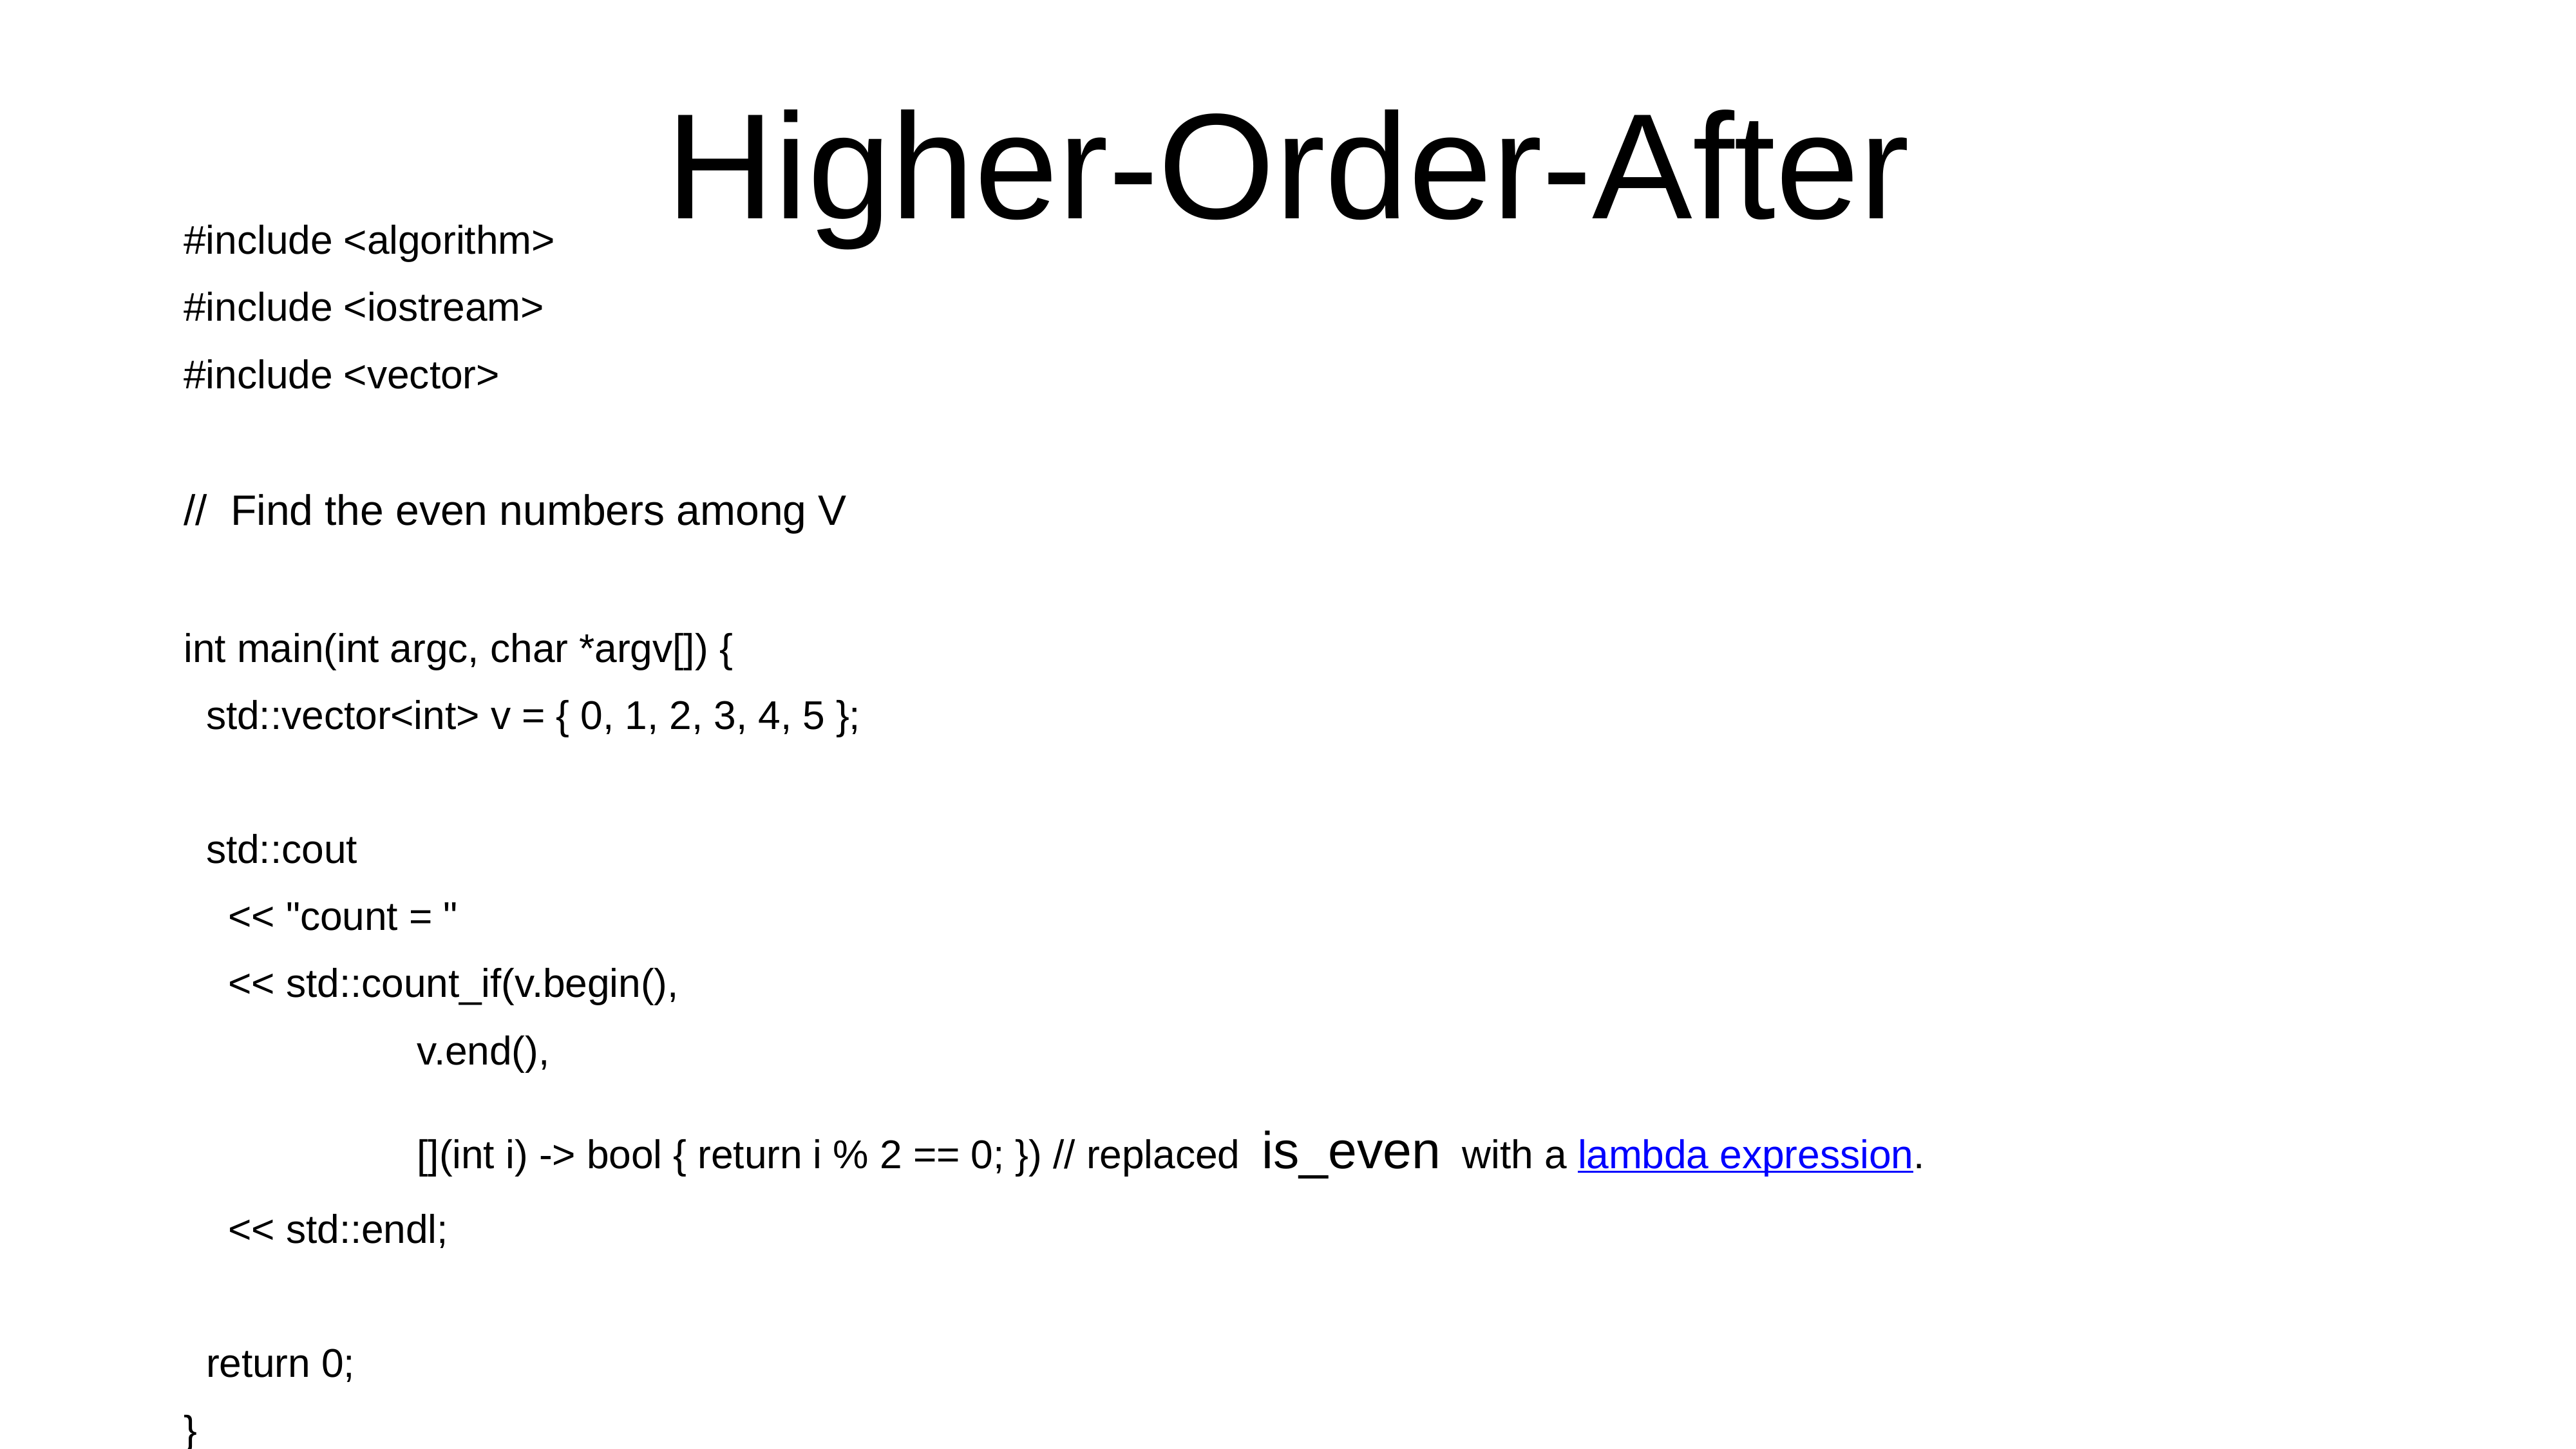

# Higher-Order-After
#include <algorithm>
#include <iostream>
#include <vector>

//  Find the even numbers among V

int main(int argc, char *argv[]) {
  std::vector<int> v = { 0, 1, 2, 3, 4, 5 };

  std::cout
    << "count = "
    << std::count_if(v.begin(),
                     v.end(),
                     [](int i) -> bool { return i % 2 == 0; }) // replaced is_even with a lambda expression.
    << std::endl;

  return 0;
}